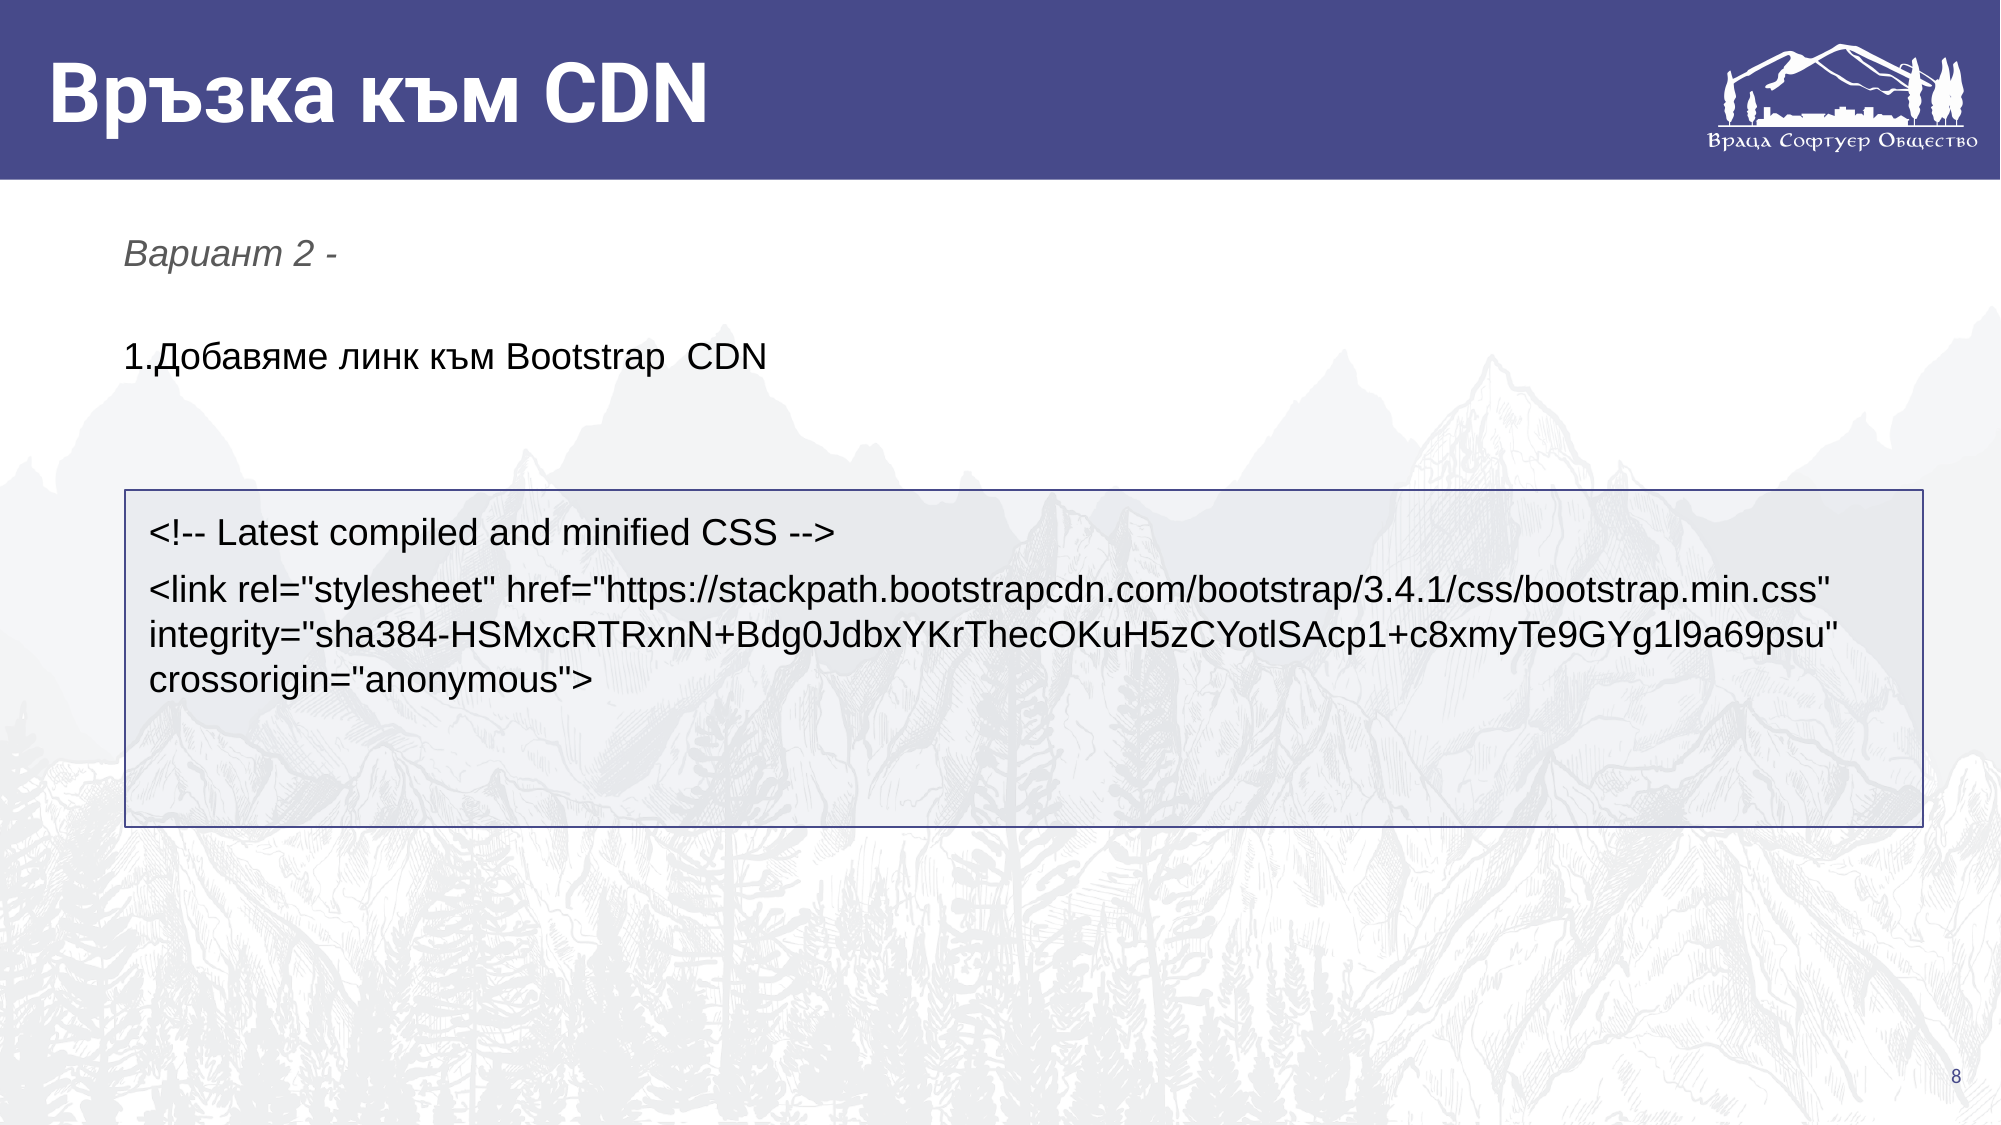

# Връзка към CDN
Вариант 2 -

1.Добавяме линк към Bootstrap  CDN

<!-- Latest compiled and minified CSS -->
<link rel="stylesheet" href="https://stackpath.bootstrapcdn.com/bootstrap/3.4.1/css/bootstrap.min.css" integrity="sha384-HSMxcRTRxnN+Bdg0JdbxYKrThecOKuH5zCYotlSAcp1+c8xmyTe9GYg1l9a69psu" crossorigin="anonymous">

8